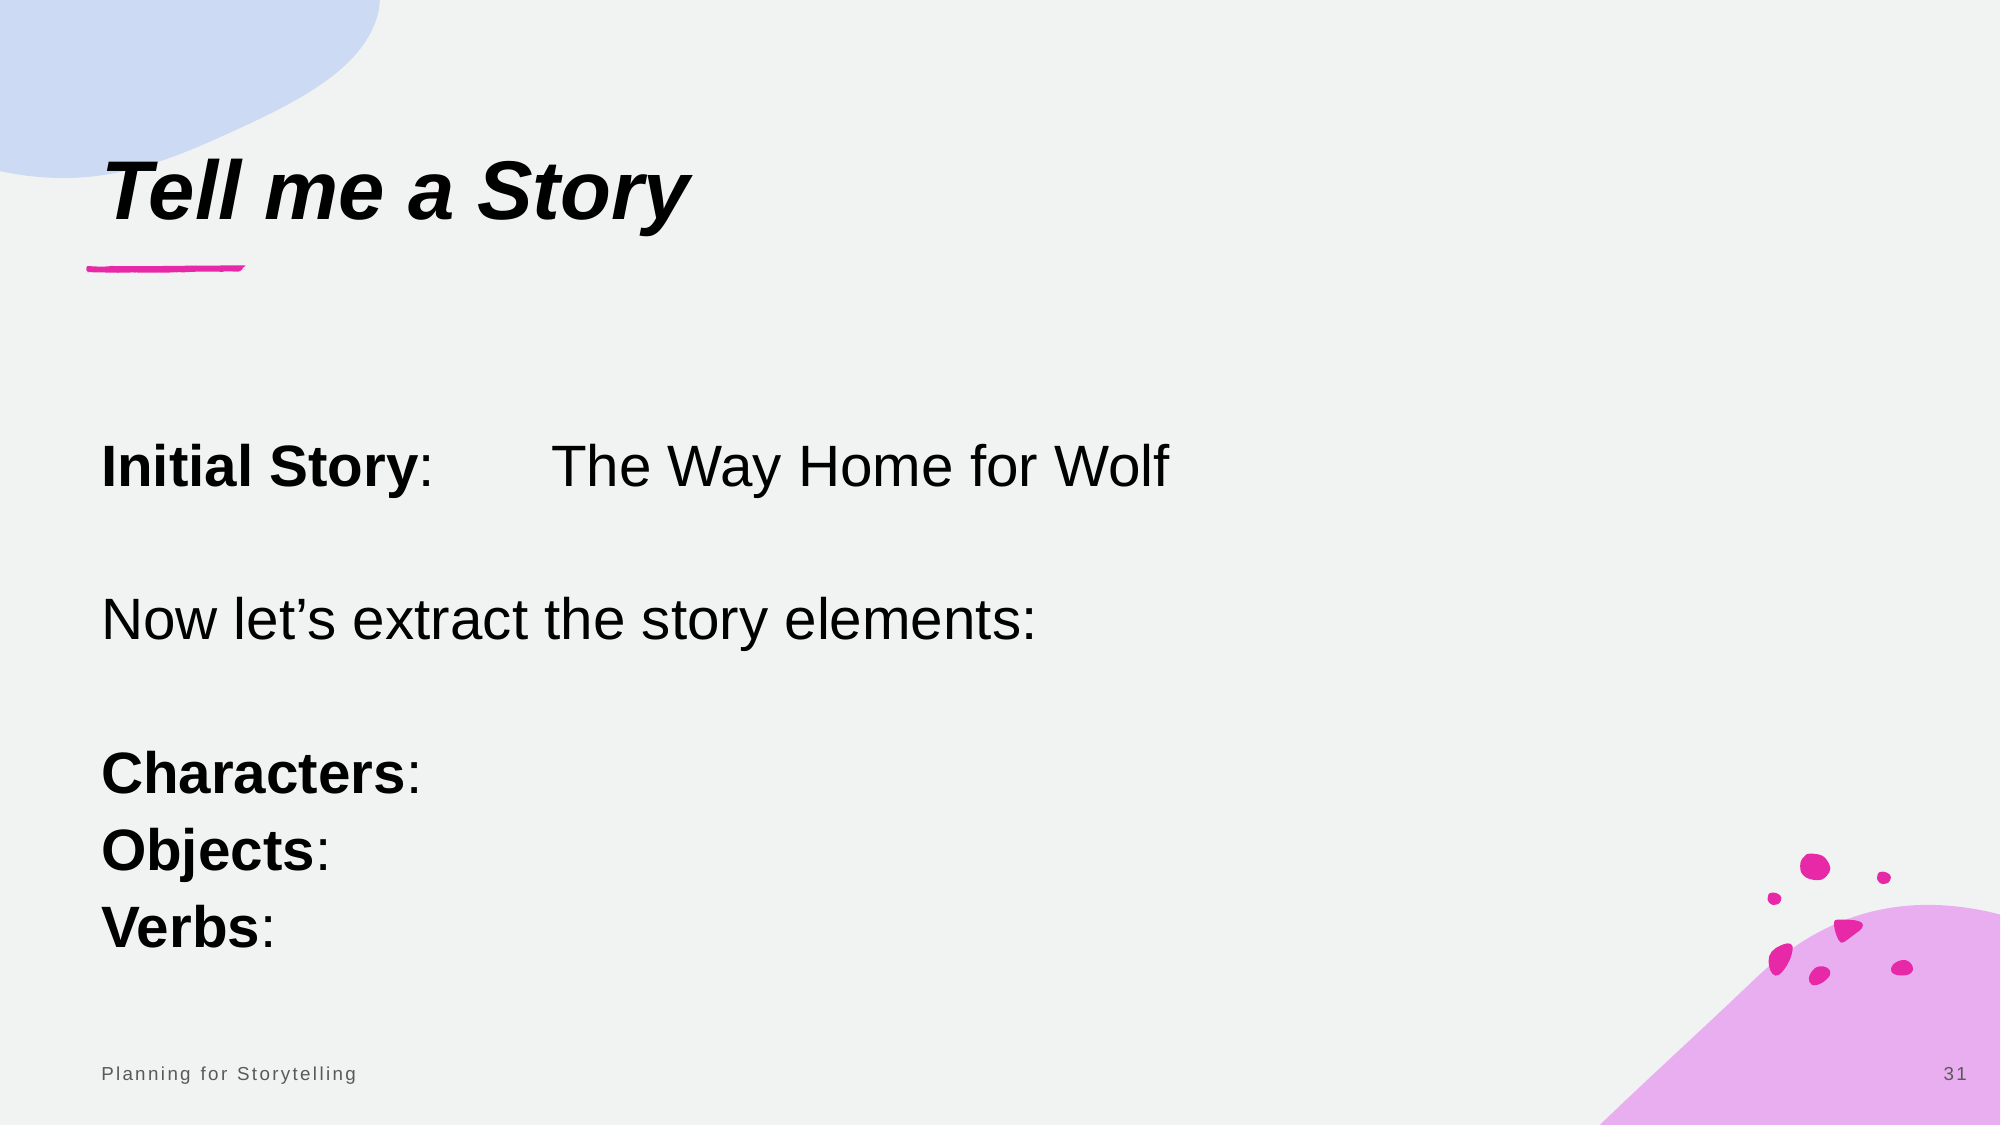

# Tell me a Story
Initial Story: 	The Way Home for Wolf

Now let’s extract the story elements:

Characters:
Objects:
Verbs:
Planning for Storytelling
31